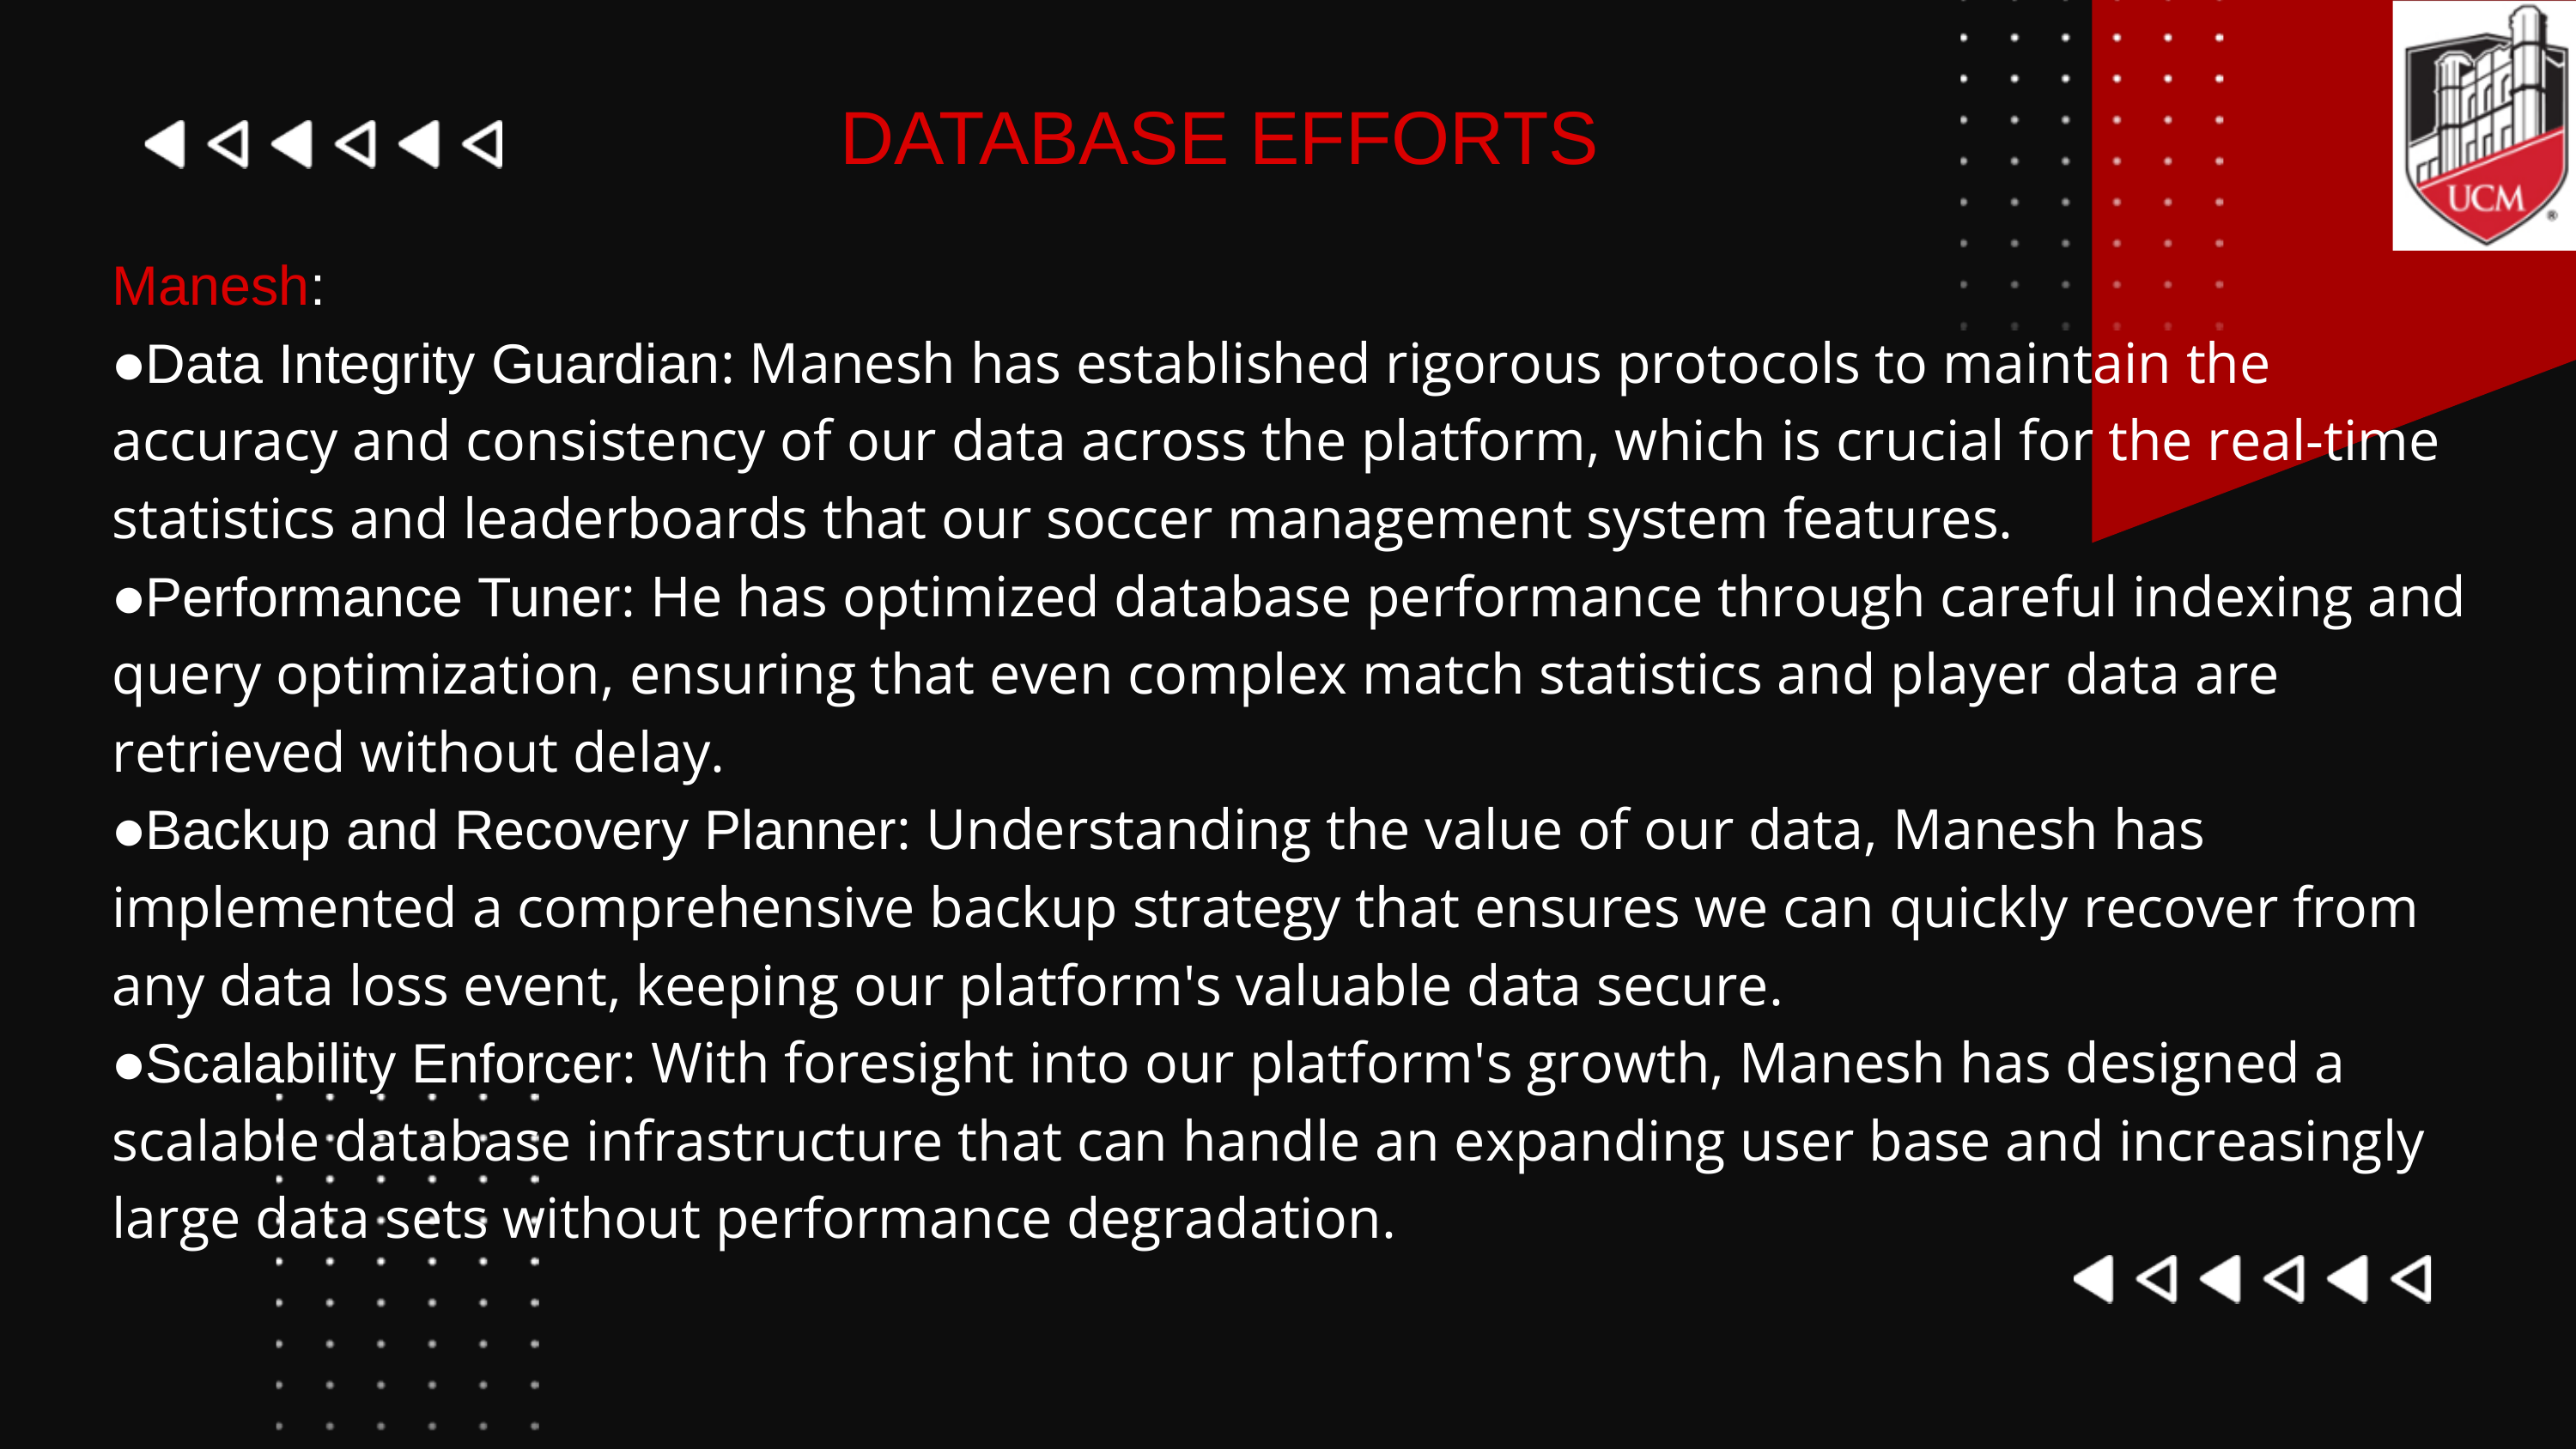

DATABASE EFFORTS

Manesh:
●Data Integrity Guardian: Manesh has established rigorous protocols to maintain the accuracy and consistency of our data across the platform, which is crucial for the real-time statistics and leaderboards that our soccer management system features.
●Performance Tuner: He has optimized database performance through careful indexing and query optimization, ensuring that even complex match statistics and player data are retrieved without delay.
●Backup and Recovery Planner: Understanding the value of our data, Manesh has implemented a comprehensive backup strategy that ensures we can quickly recover from any data loss event, keeping our platform's valuable data secure.
●Scalability Enforcer: With foresight into our platform's growth, Manesh has designed a scalable database infrastructure that can handle an expanding user base and increasingly large data sets without performance degradation.